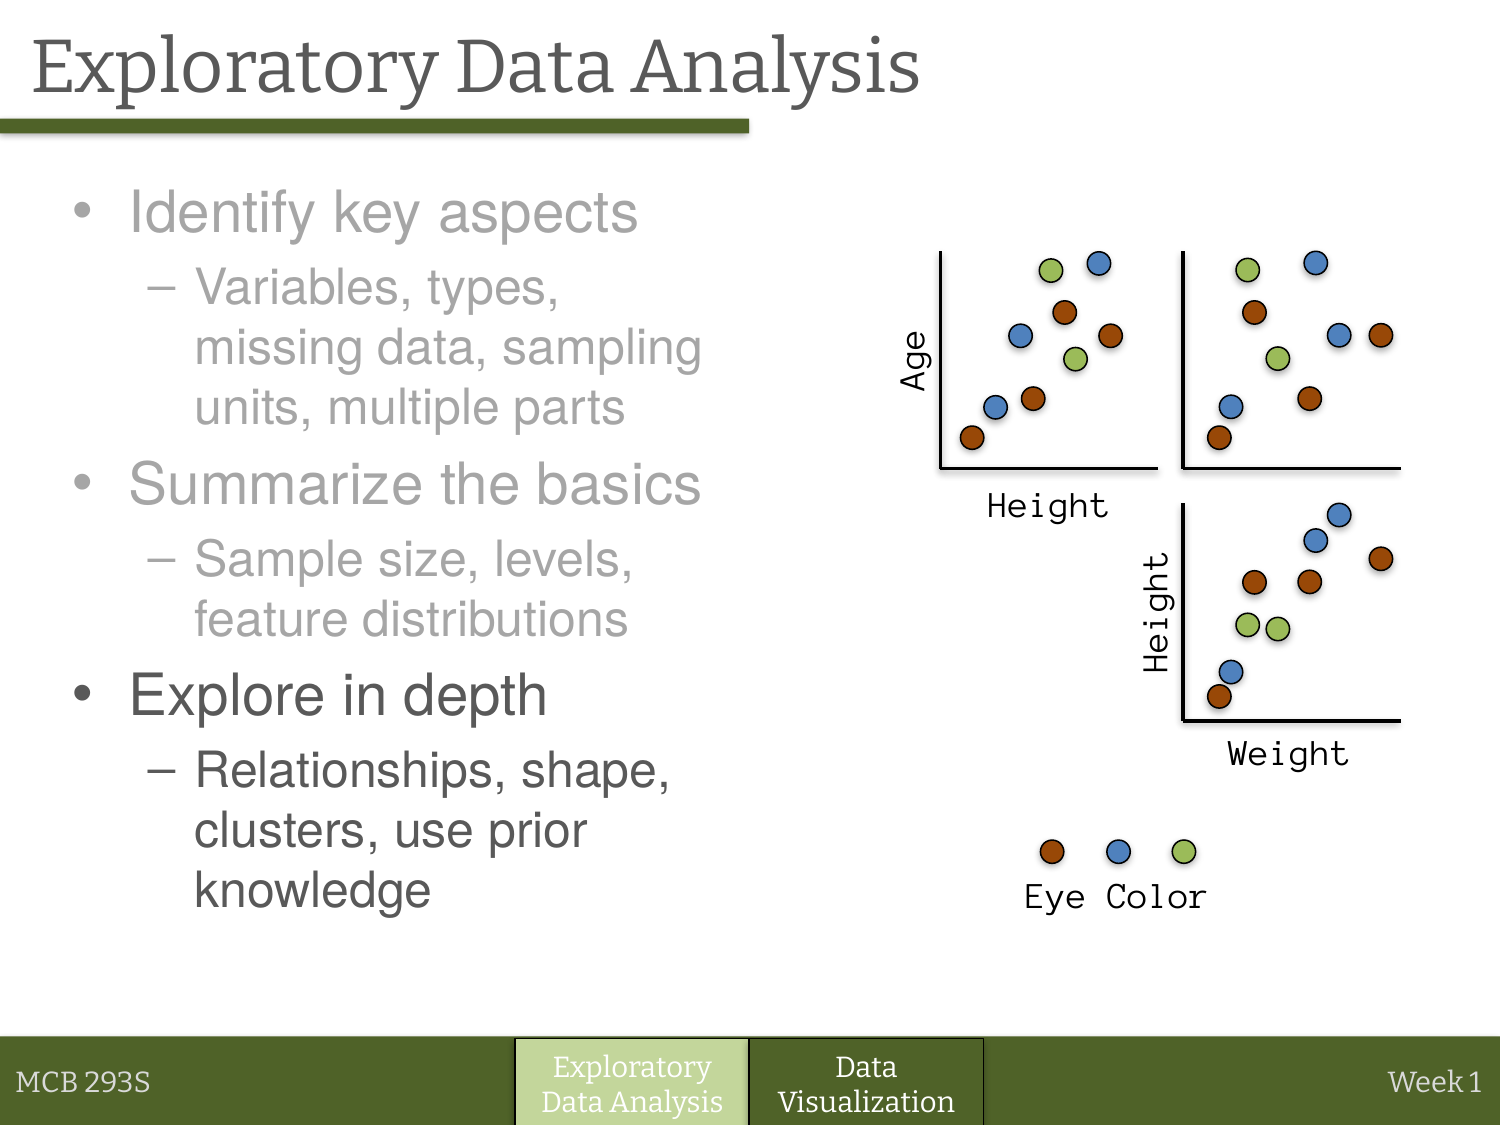

# Exploratory Data Analysis

Identify key aspects
Variables, types, missing data, sampling units, multiple parts
Summarize the basics
Sample size, levels, feature distributions
Explore in depth
Relationships, shape, clusters, use prior knowledge

Age

Height

Height

Weight

Eye Color

Exploratory
Data Analysis
Data Visualization
MCB 293S
Week 1